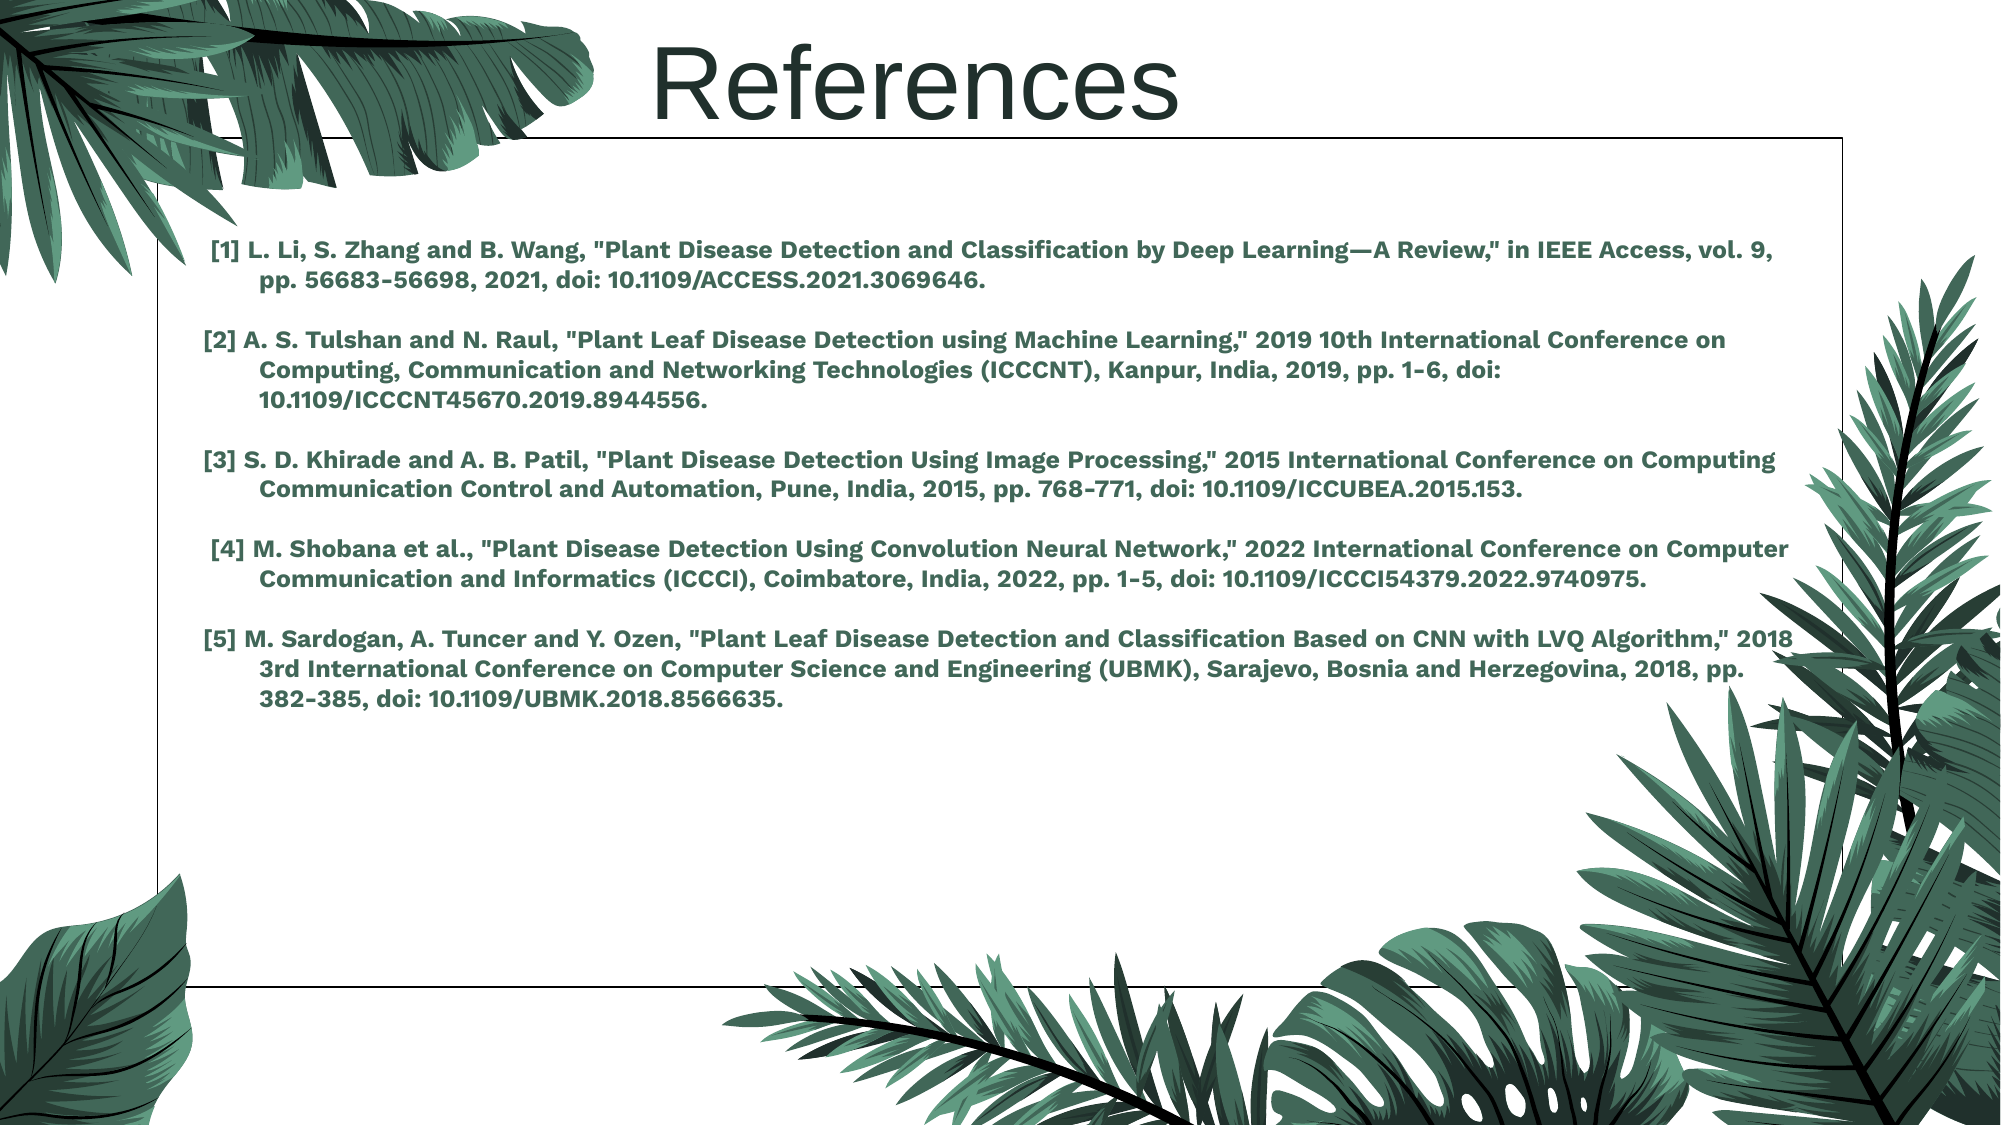

# References
 [1] L. Li, S. Zhang and B. Wang, "Plant Disease Detection and Classification by Deep Learning—A Review," in IEEE Access, vol. 9, pp. 56683-56698, 2021, doi: 10.1109/ACCESS.2021.3069646.

[2] A. S. Tulshan and N. Raul, "Plant Leaf Disease Detection using Machine Learning," 2019 10th International Conference on Computing, Communication and Networking Technologies (ICCCNT), Kanpur, India, 2019, pp. 1-6, doi: 10.1109/ICCCNT45670.2019.8944556.

[3] S. D. Khirade and A. B. Patil, "Plant Disease Detection Using Image Processing," 2015 International Conference on Computing Communication Control and Automation, Pune, India, 2015, pp. 768-771, doi: 10.1109/ICCUBEA.2015.153.

 [4] M. Shobana et al., "Plant Disease Detection Using Convolution Neural Network," 2022 International Conference on Computer Communication and Informatics (ICCCI), Coimbatore, India, 2022, pp. 1-5, doi: 10.1109/ICCCI54379.2022.9740975.

[5] M. Sardogan, A. Tuncer and Y. Ozen, "Plant Leaf Disease Detection and Classification Based on CNN with LVQ Algorithm," 2018 3rd International Conference on Computer Science and Engineering (UBMK), Sarajevo, Bosnia and Herzegovina, 2018, pp. 382-385, doi: 10.1109/UBMK.2018.8566635.